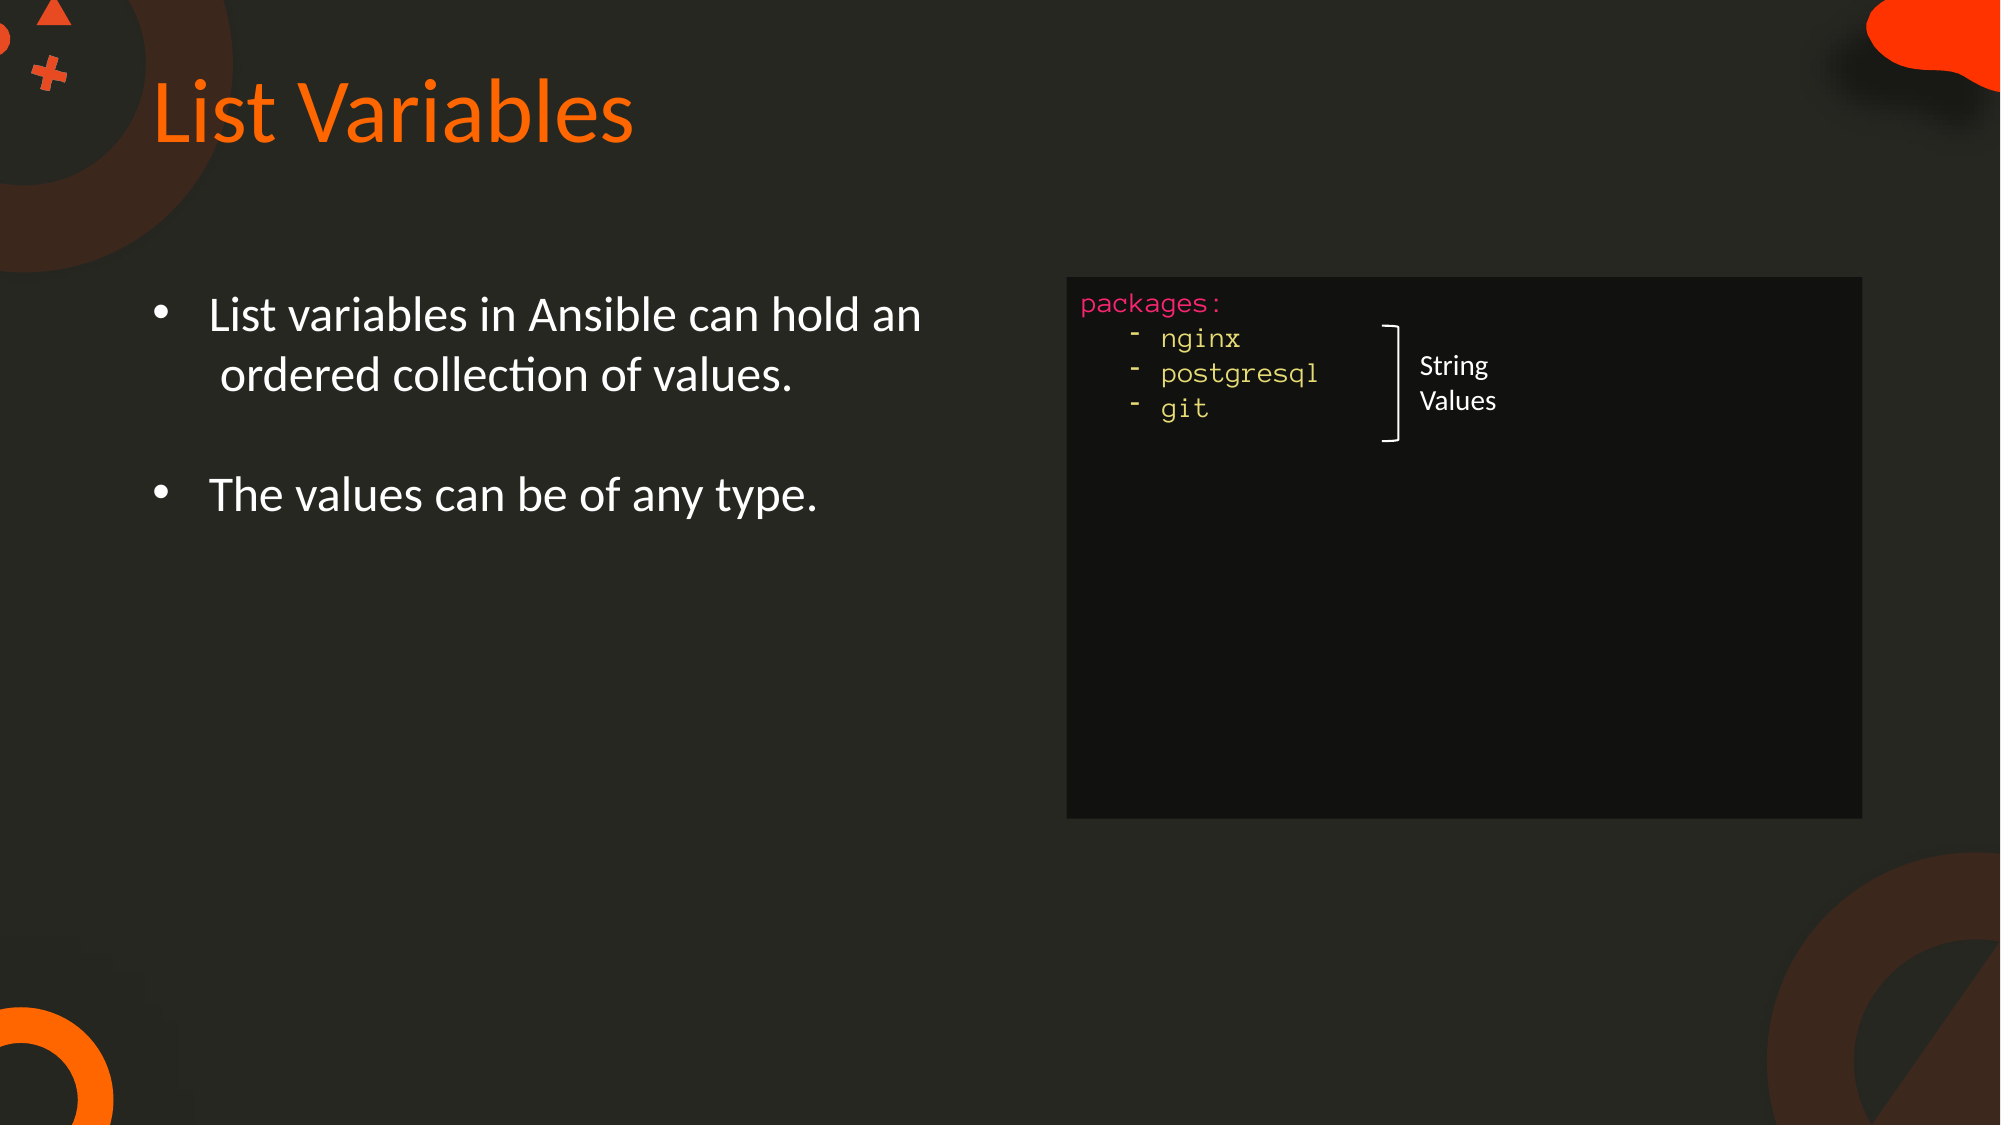

# List Variables

List variables in Ansible can hold an  ordered collection of values.
packages:
nginx
postgresql
git

String  Values
The values can be of any type.